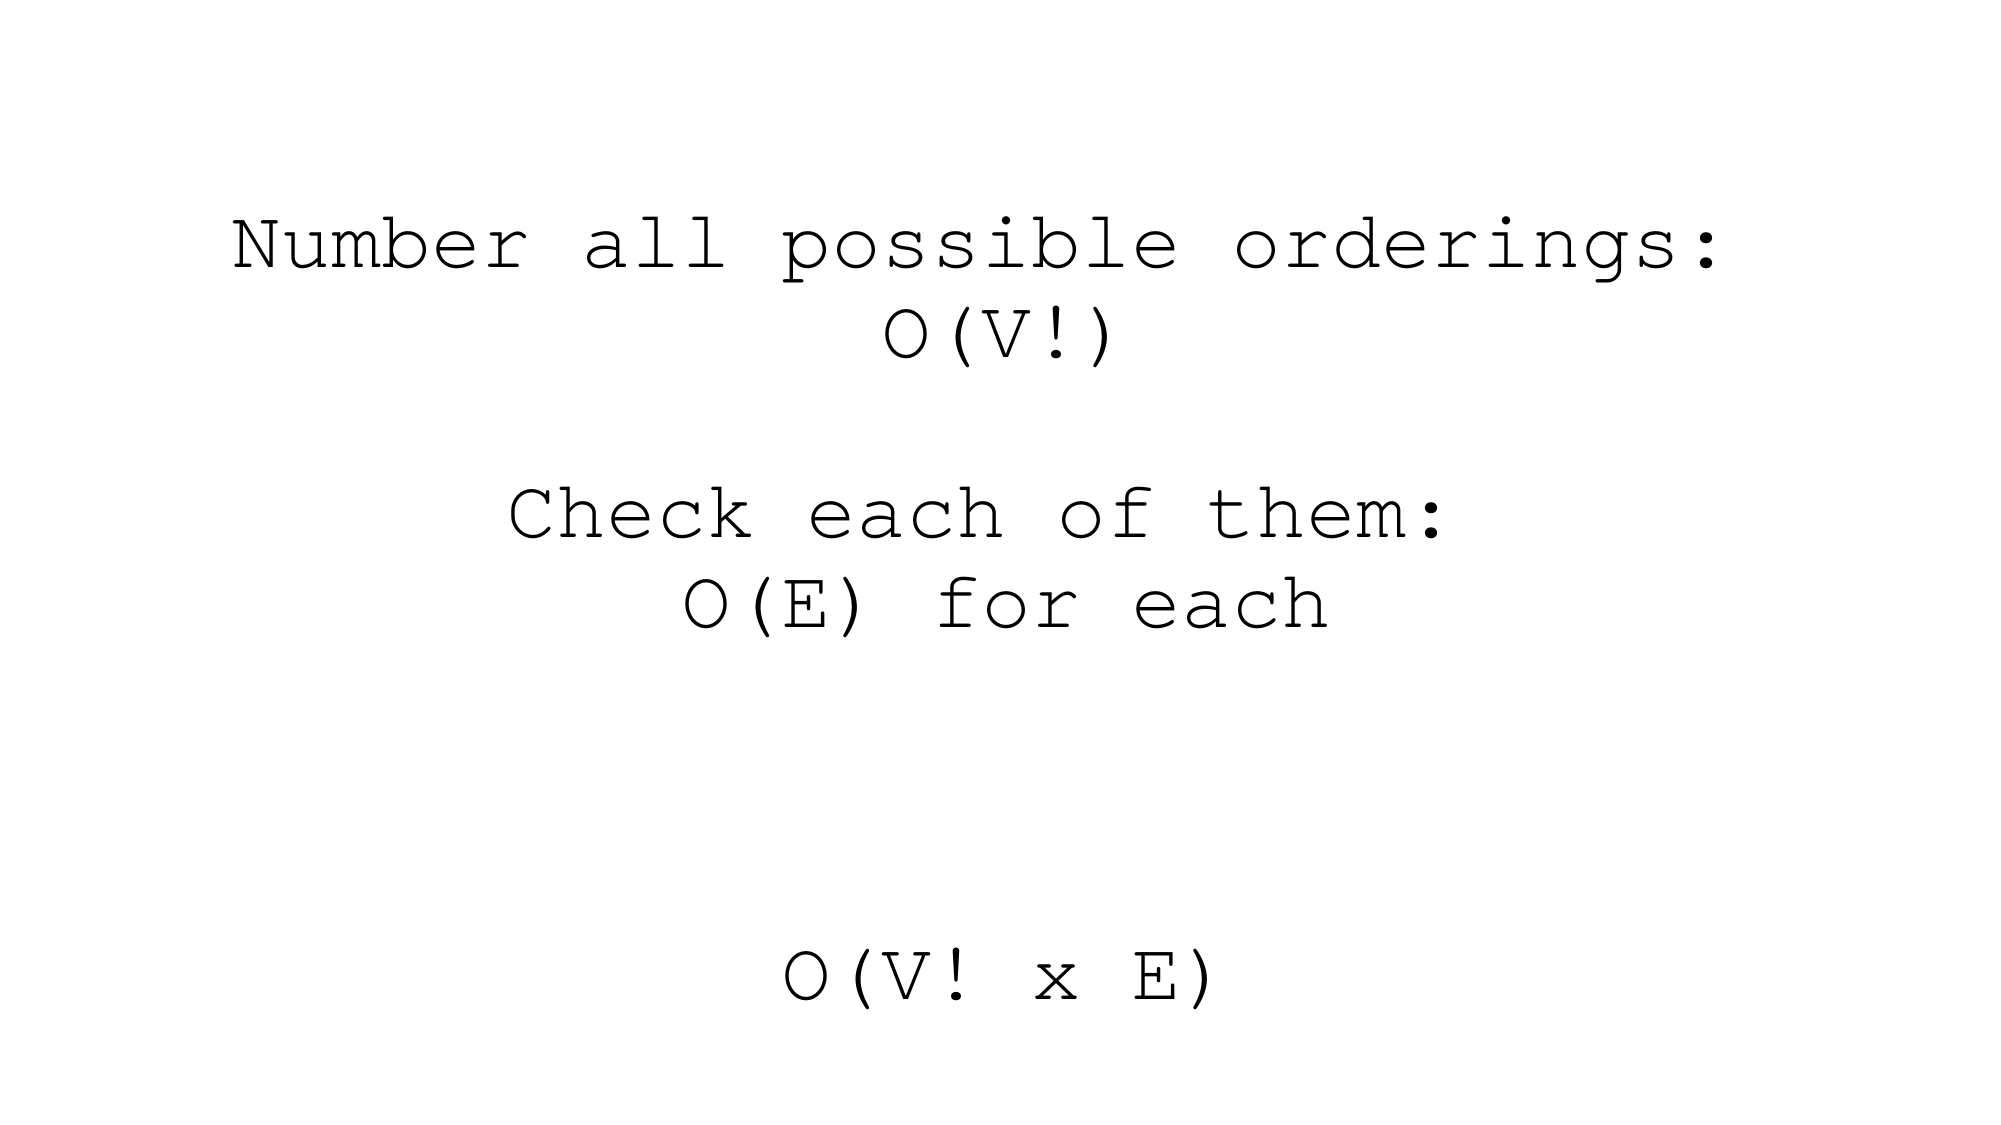

# Number all possible orderings: O(V!) Check each of them: O(E) for each
O(V! x E)